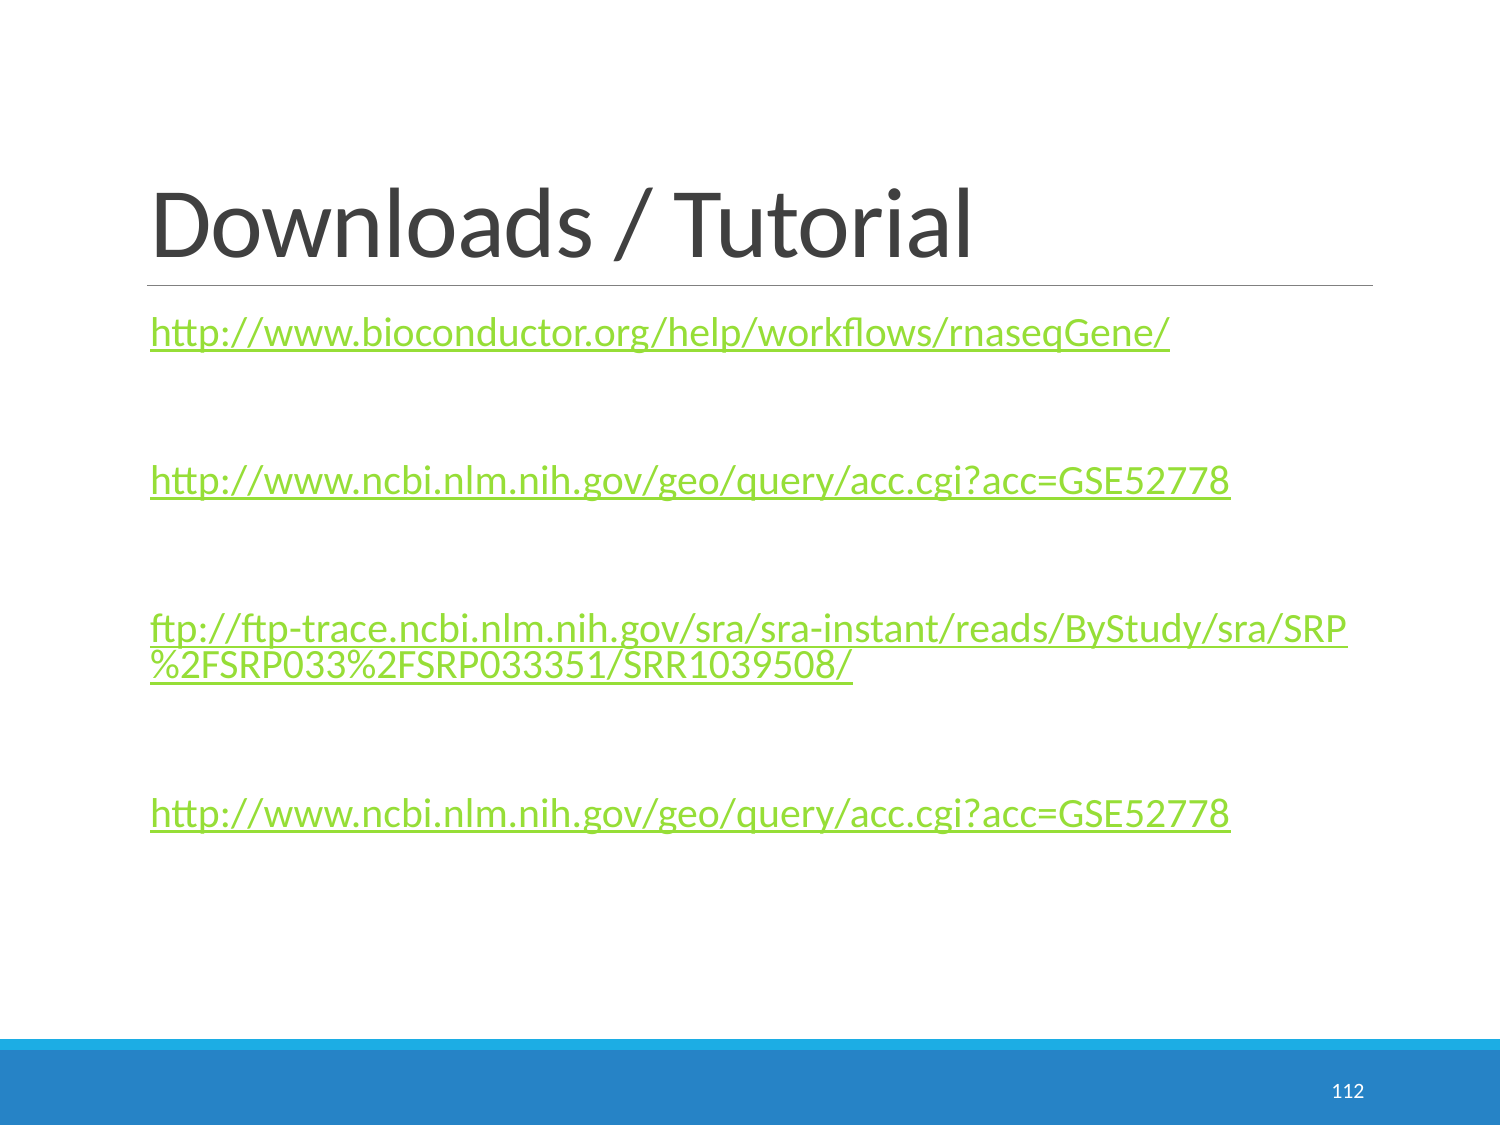

# Downloads / Tutorial
http://www.bioconductor.org/help/workflows/rnaseqGene/

http://www.ncbi.nlm.nih.gov/geo/query/acc.cgi?acc=GSE52778

ftp://ftp-trace.ncbi.nlm.nih.gov/sra/sra-instant/reads/ByStudy/sra/SRP%2FSRP033%2FSRP033351/SRR1039508/

http://www.ncbi.nlm.nih.gov/geo/query/acc.cgi?acc=GSE52778
112